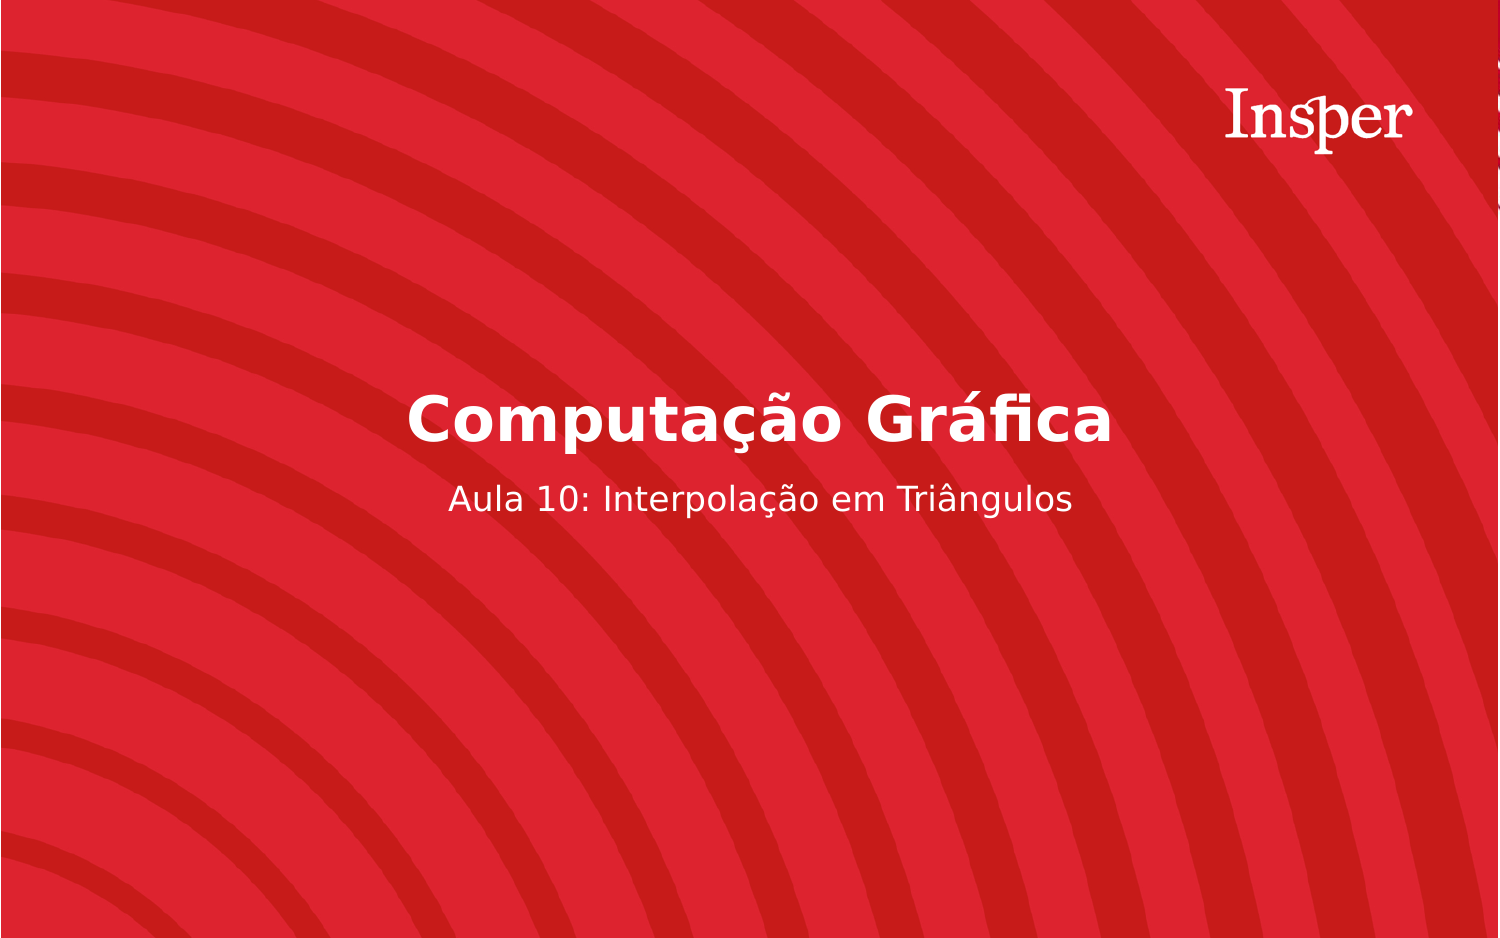

Computação Gráfica
Aula 10: Interpolação em Triângulos